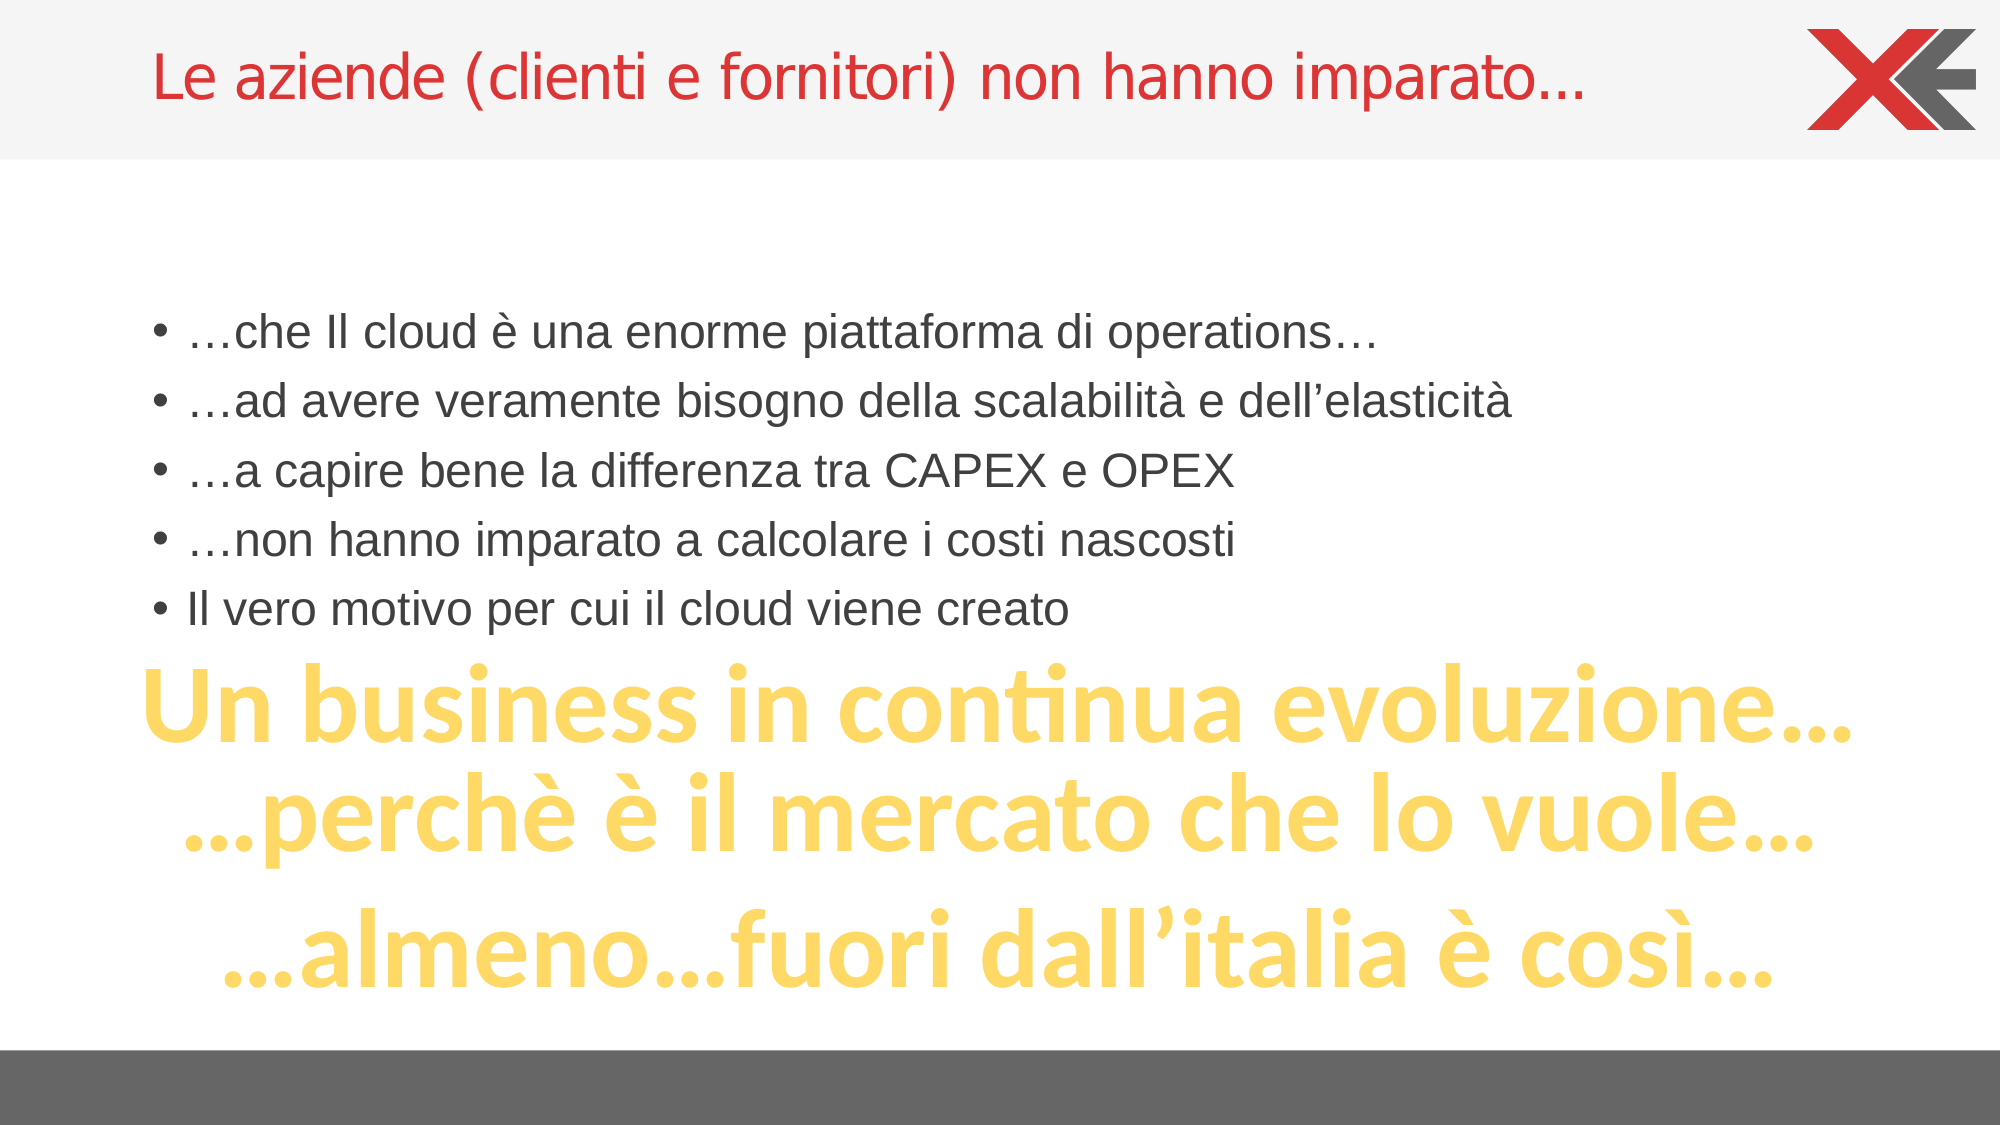

# Le aziende (clienti e fornitori) non hanno imparato…
…che Il cloud è una enorme piattaforma di operations…
…ad avere veramente bisogno della scalabilità e dell’elasticità
…a capire bene la differenza tra CAPEX e OPEX
…non hanno imparato a calcolare i costi nascosti
Il vero motivo per cui il cloud viene creato
Un business in continua evoluzione…
…perchè è il mercato che lo vuole…
…almeno…fuori dall’italia è così…